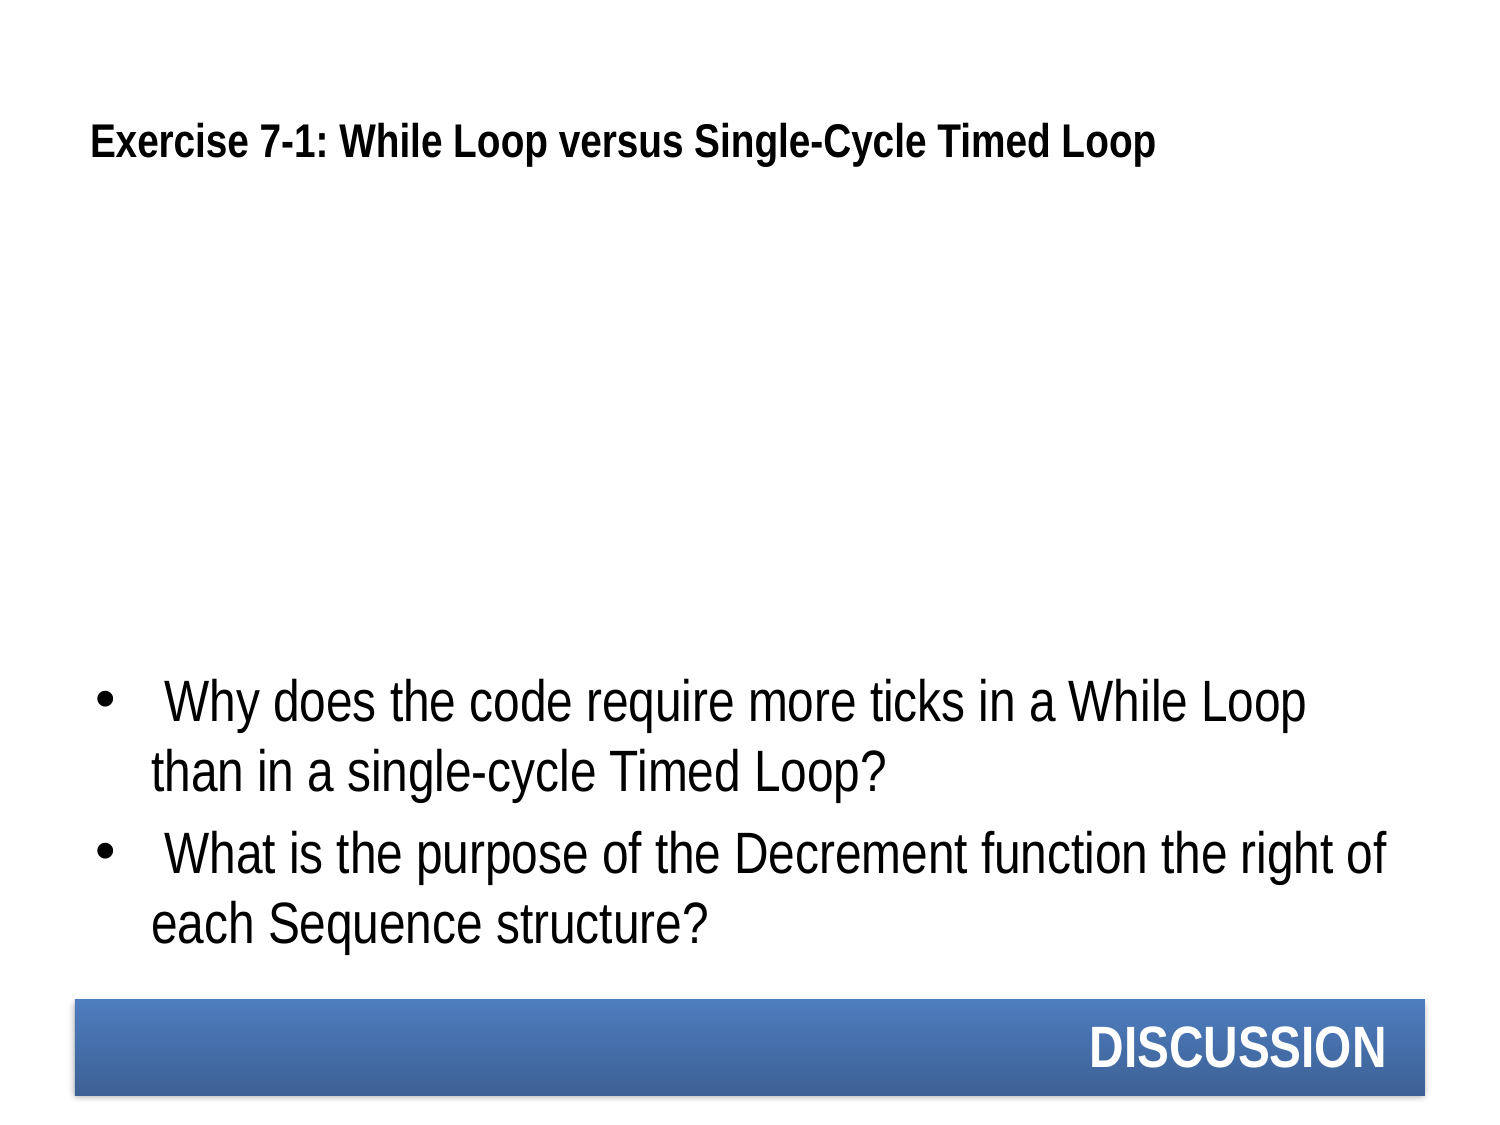

# Exercise 7-1: While Loop versus Single-Cycle Timed Loop
 Why does the code require more ticks in a While Loop than in a single-cycle Timed Loop?
 What is the purpose of the Decrement function the right of each Sequence structure?